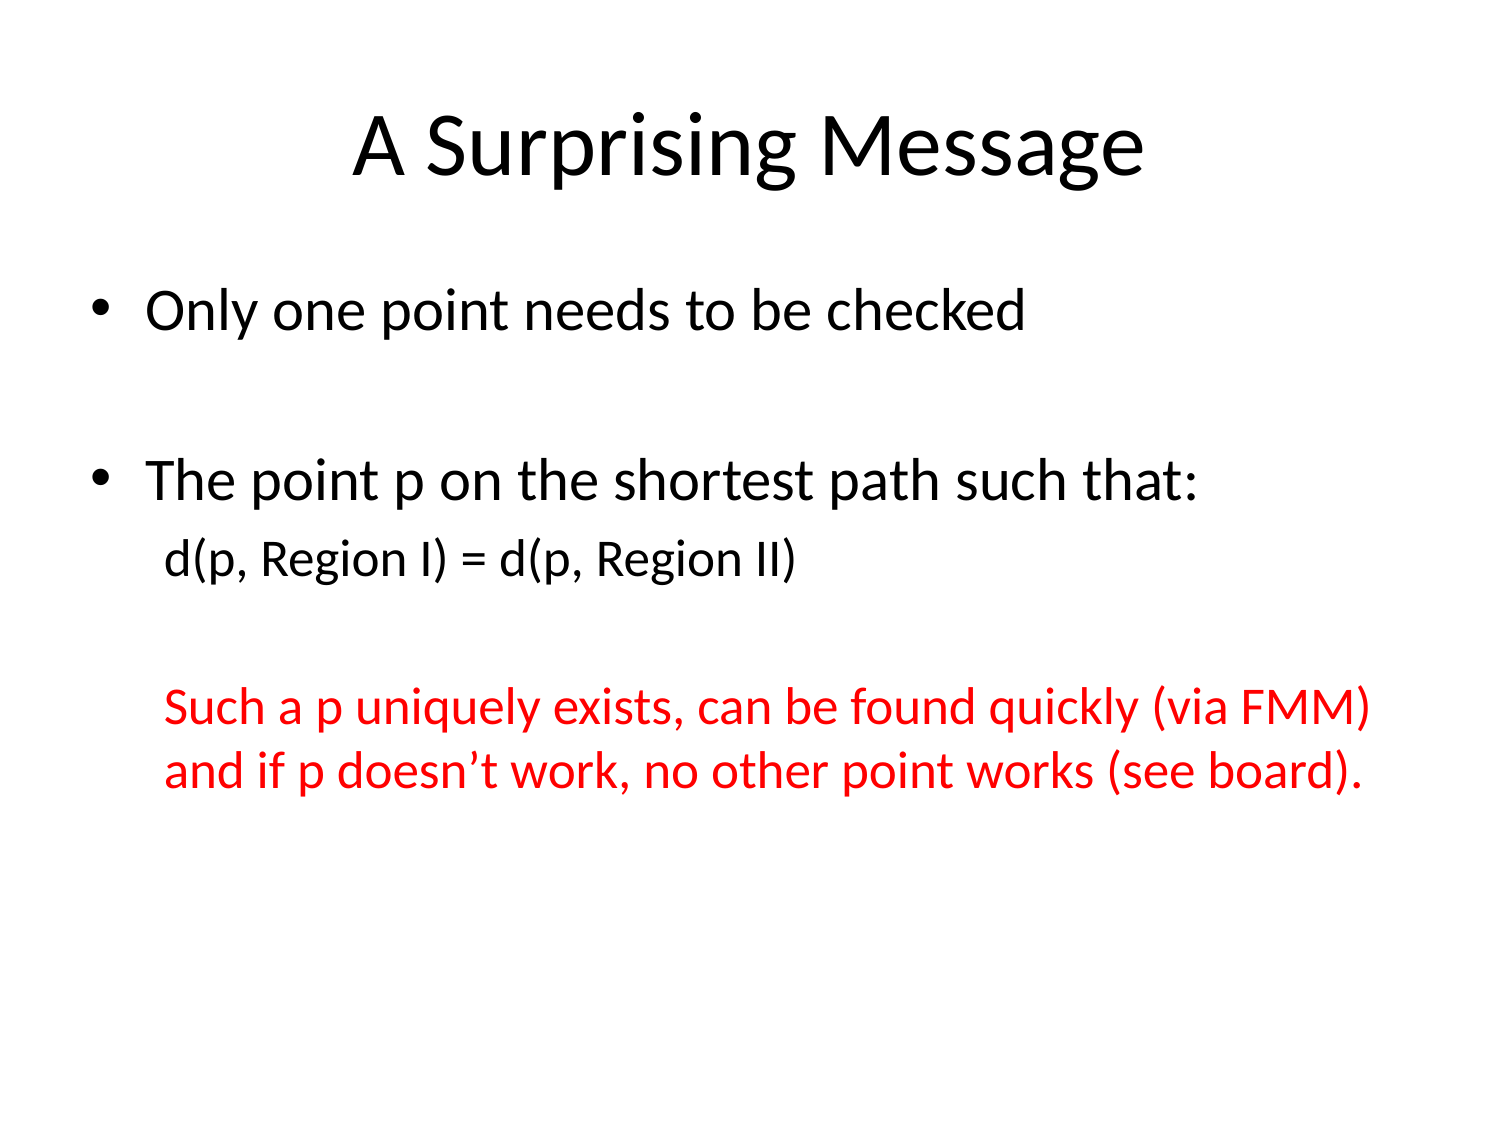

# A Surprising Message
Only one point needs to be checked

The point p on the shortest path such that:
d(p, Region I) = d(p, Region II)

Such a p uniquely exists, can be found quickly (via FMM) and if p doesn’t work, no other point works (see board).